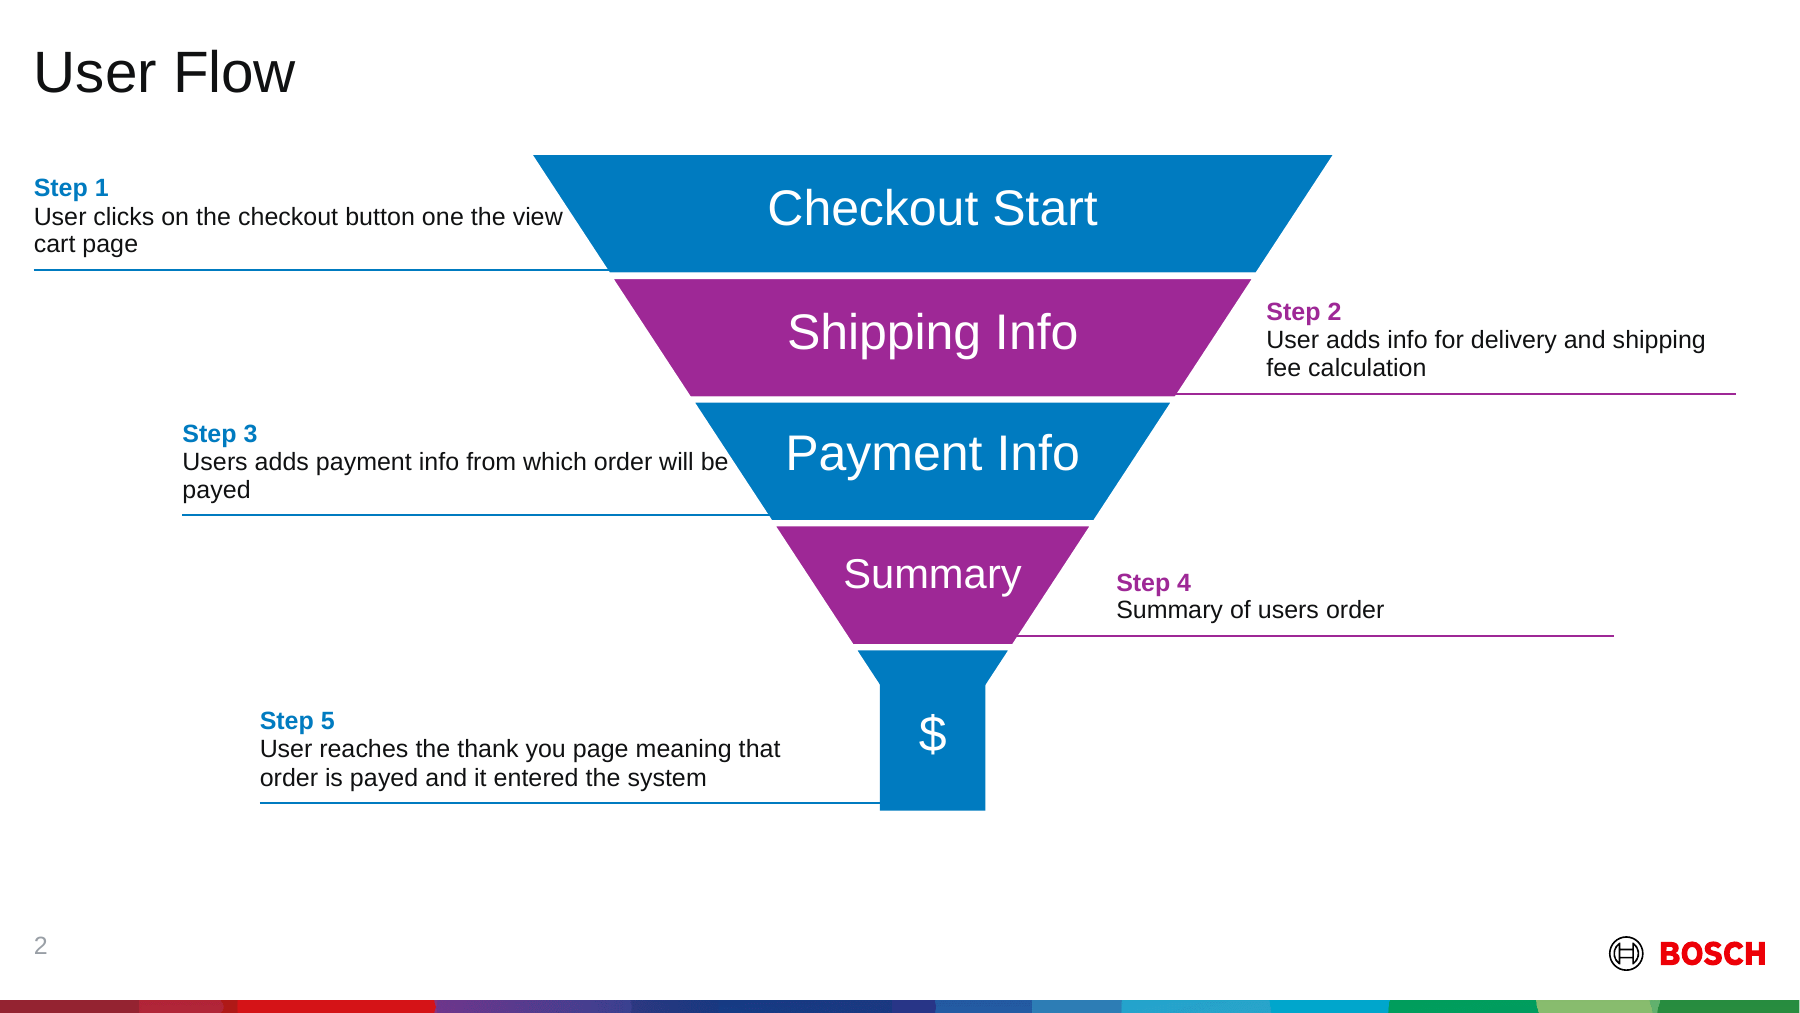

User Flow
Checkout Start
Shipping Info
Payment Info
Summary

| Step 1 User clicks on the checkout button one the view cart page |
| --- |
| Step 2 User adds info for delivery and shipping fee calculation |
| --- |
| Step 3 Users adds payment info from which order will be payed |
| --- |
| Step 4 Summary of users order |
| --- |
$
| Step 5 User reaches the thank you page meaning that order is payed and it entered the system |
| --- |
2